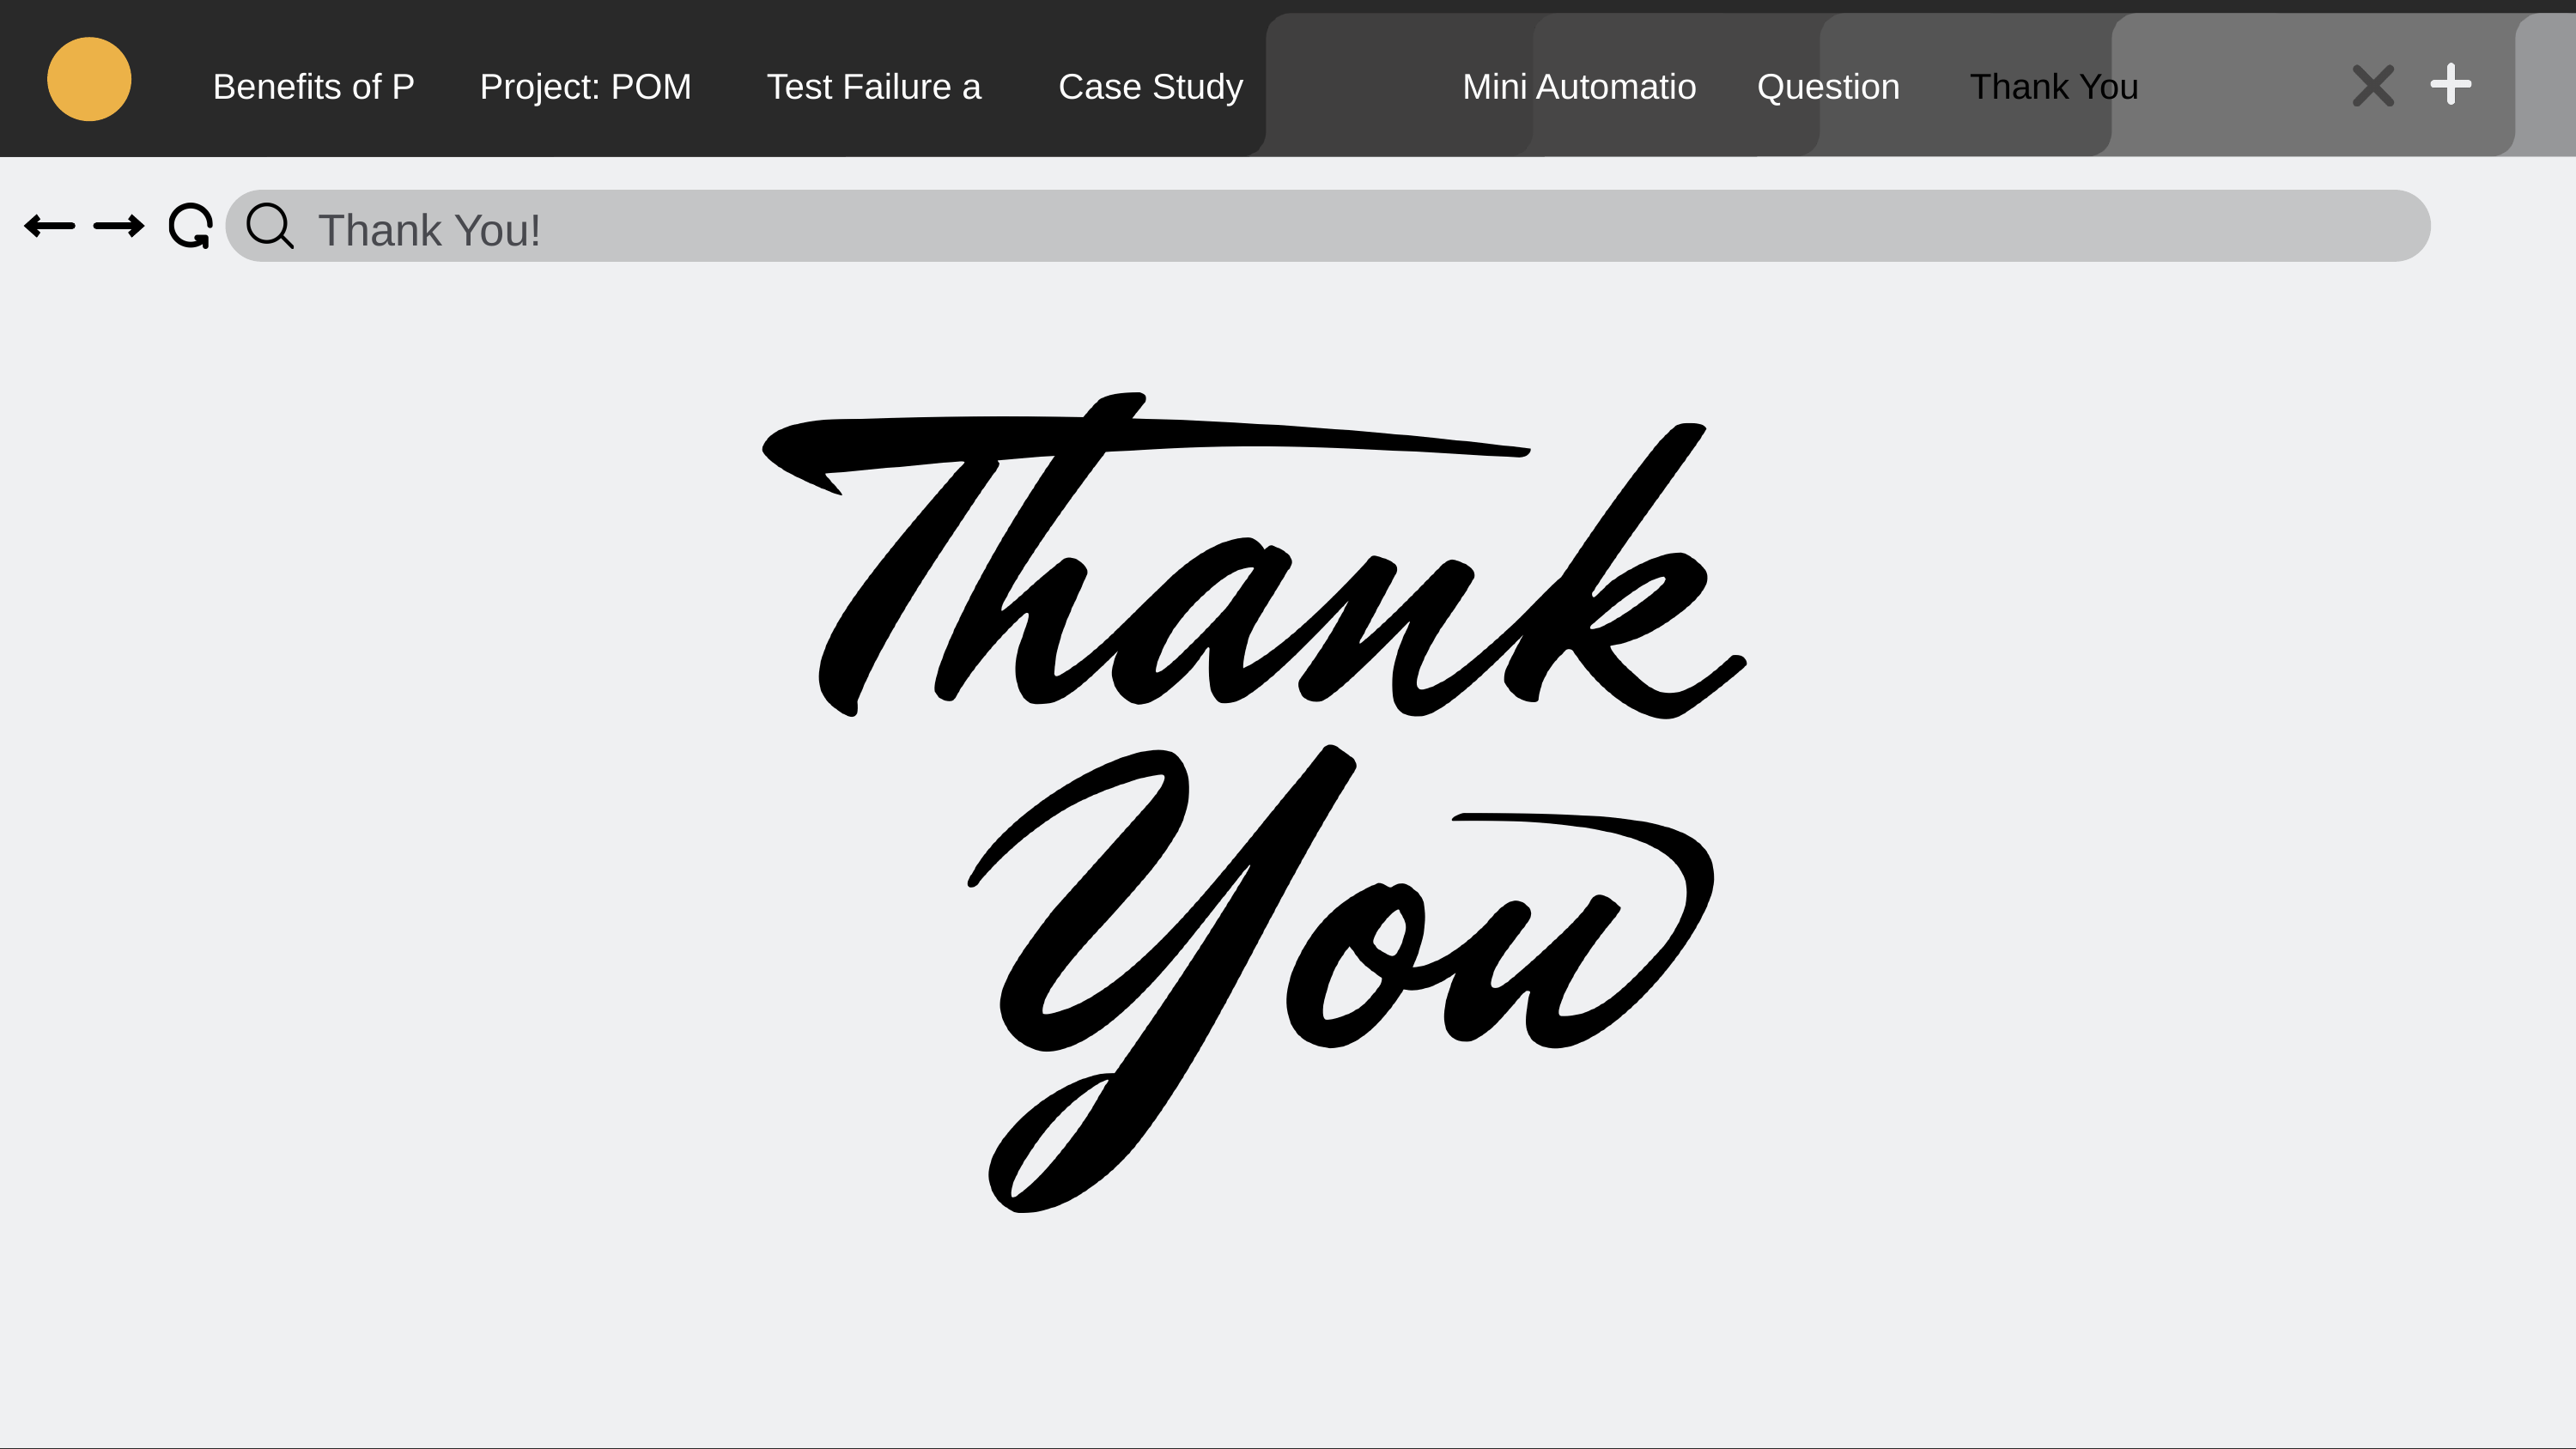

Benefits of P
Project: POM
Test Failure a
Case Study
Mini Automatio
Question
Thank You

Thank You!